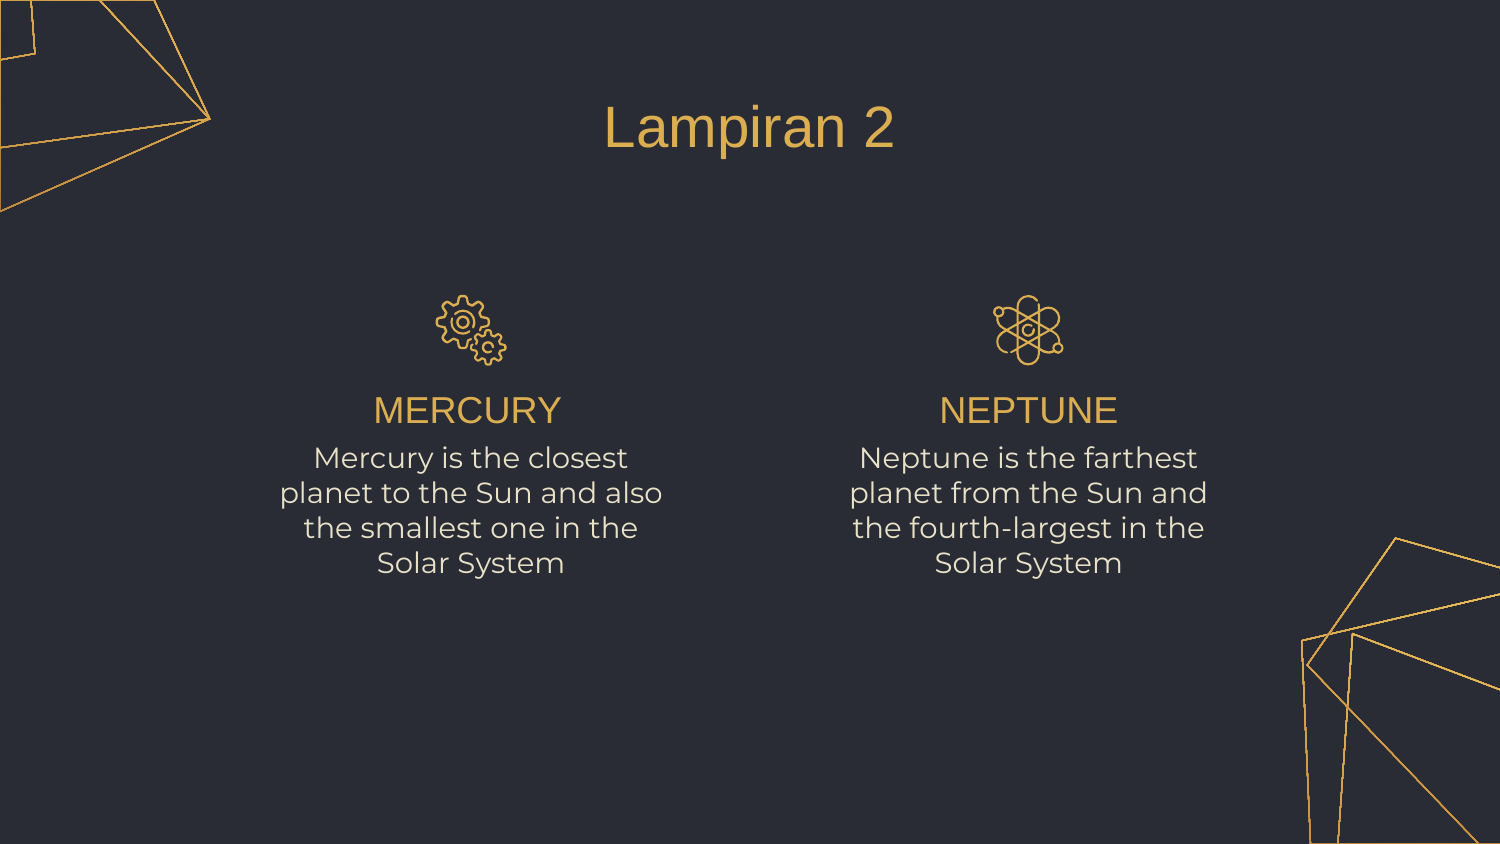

# Lampiran 2

MERCURY
NEPTUNE
Mercury is the closest planet to the Sun and also the smallest one in the Solar System
Neptune is the farthest planet from the Sun and the fourth-largest in the Solar System